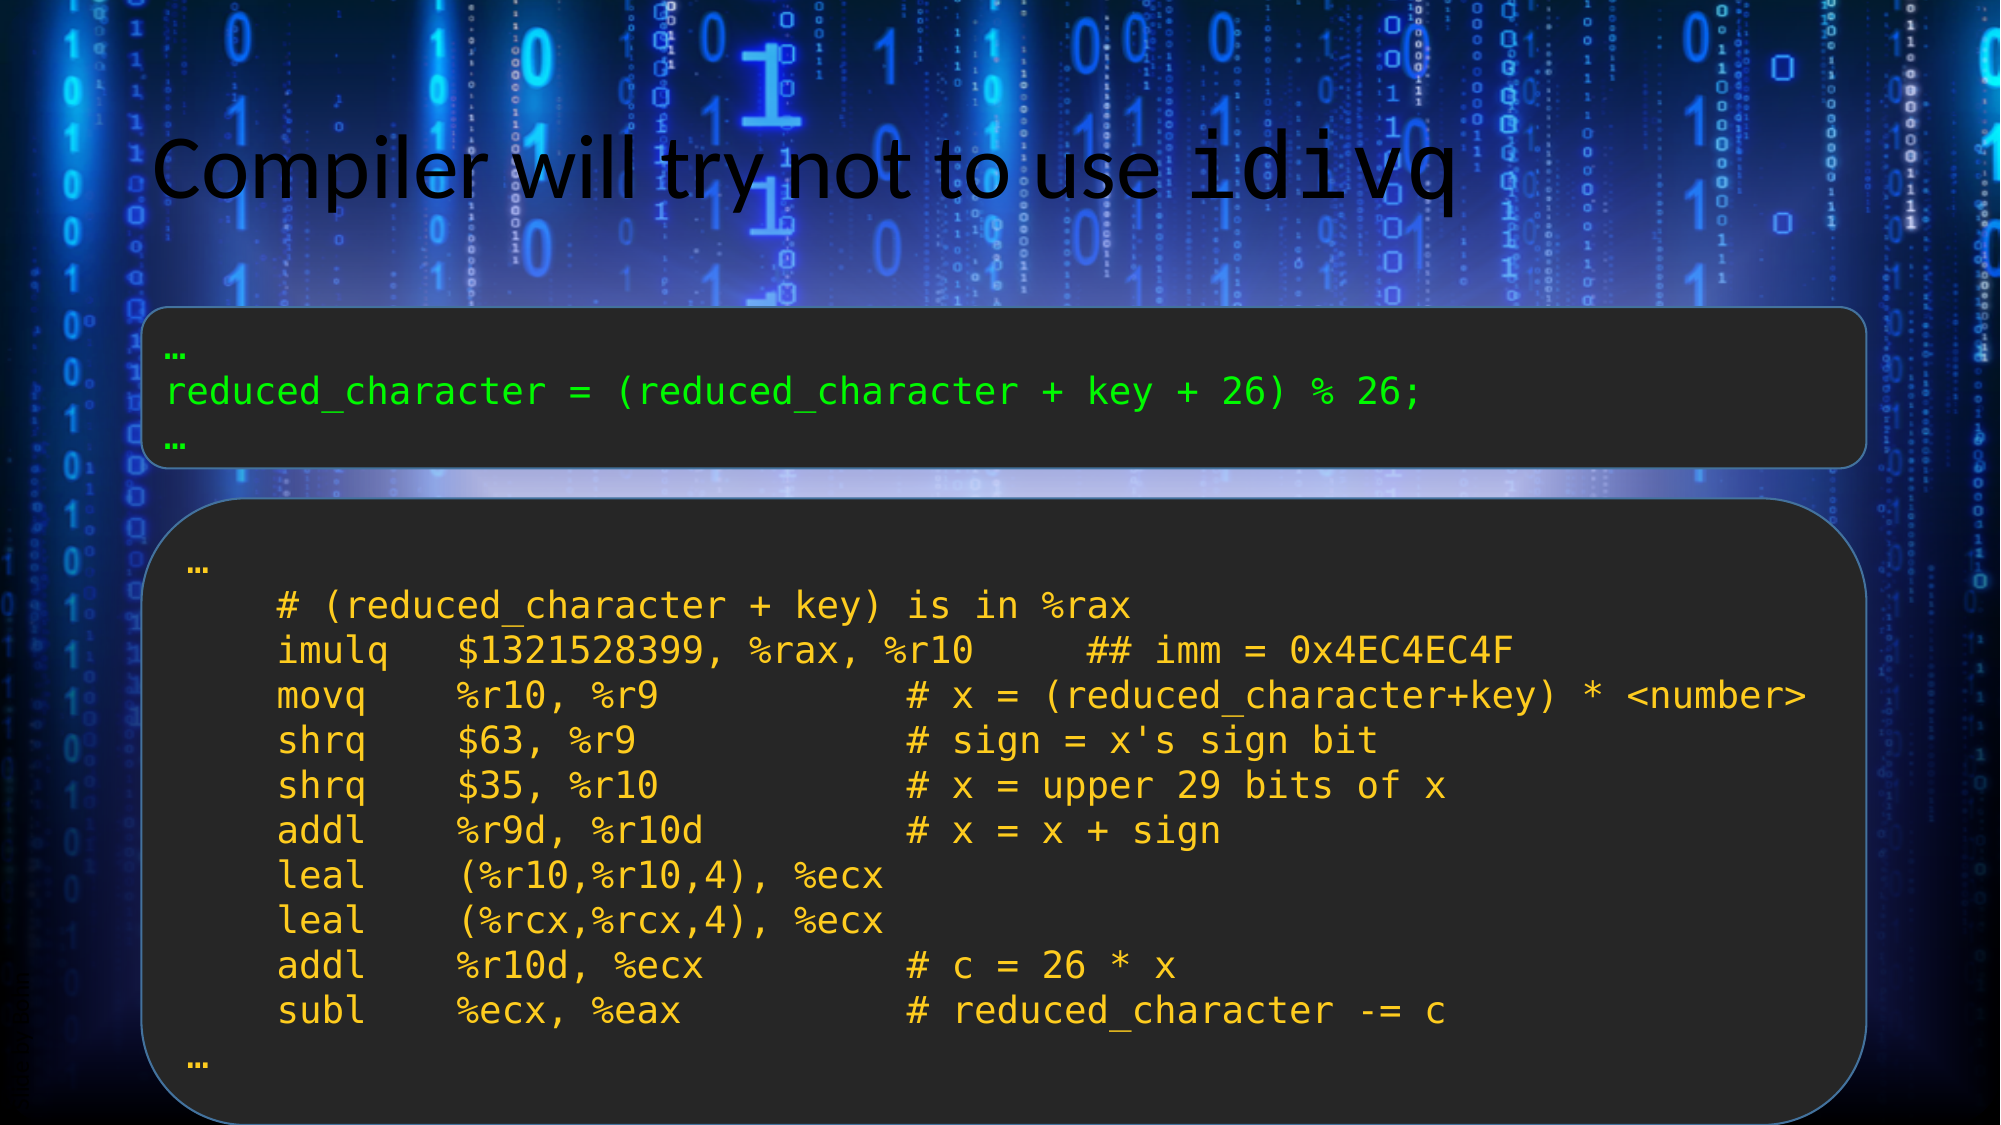

# Compiler will try not to use idivq
…
reduced_character = (reduced_character + key + 26) % 26;
…
…
    # (reduced_character + key) is in %rax
    imulq   $1321528399, %rax, %r10     ## imm = 0x4EC4EC4F
    movq    %r10, %r9           # x = (reduced_character+key) * <number>
    shrq    $63, %r9            # sign = x's sign bit
    shrq    $35, %r10           # x = upper 29 bits of x
    addl    %r9d, %r10d         # x = x + sign
    leal    (%r10,%r10,4), %ecx
    leal    (%rcx,%rcx,4), %ecx
    addl    %r10d, %ecx         # c = 26 * x
    subl    %ecx, %eax          # reduced_character -= c
…
Slide by Bohn
Programming at the Hardware/Software Interface
51